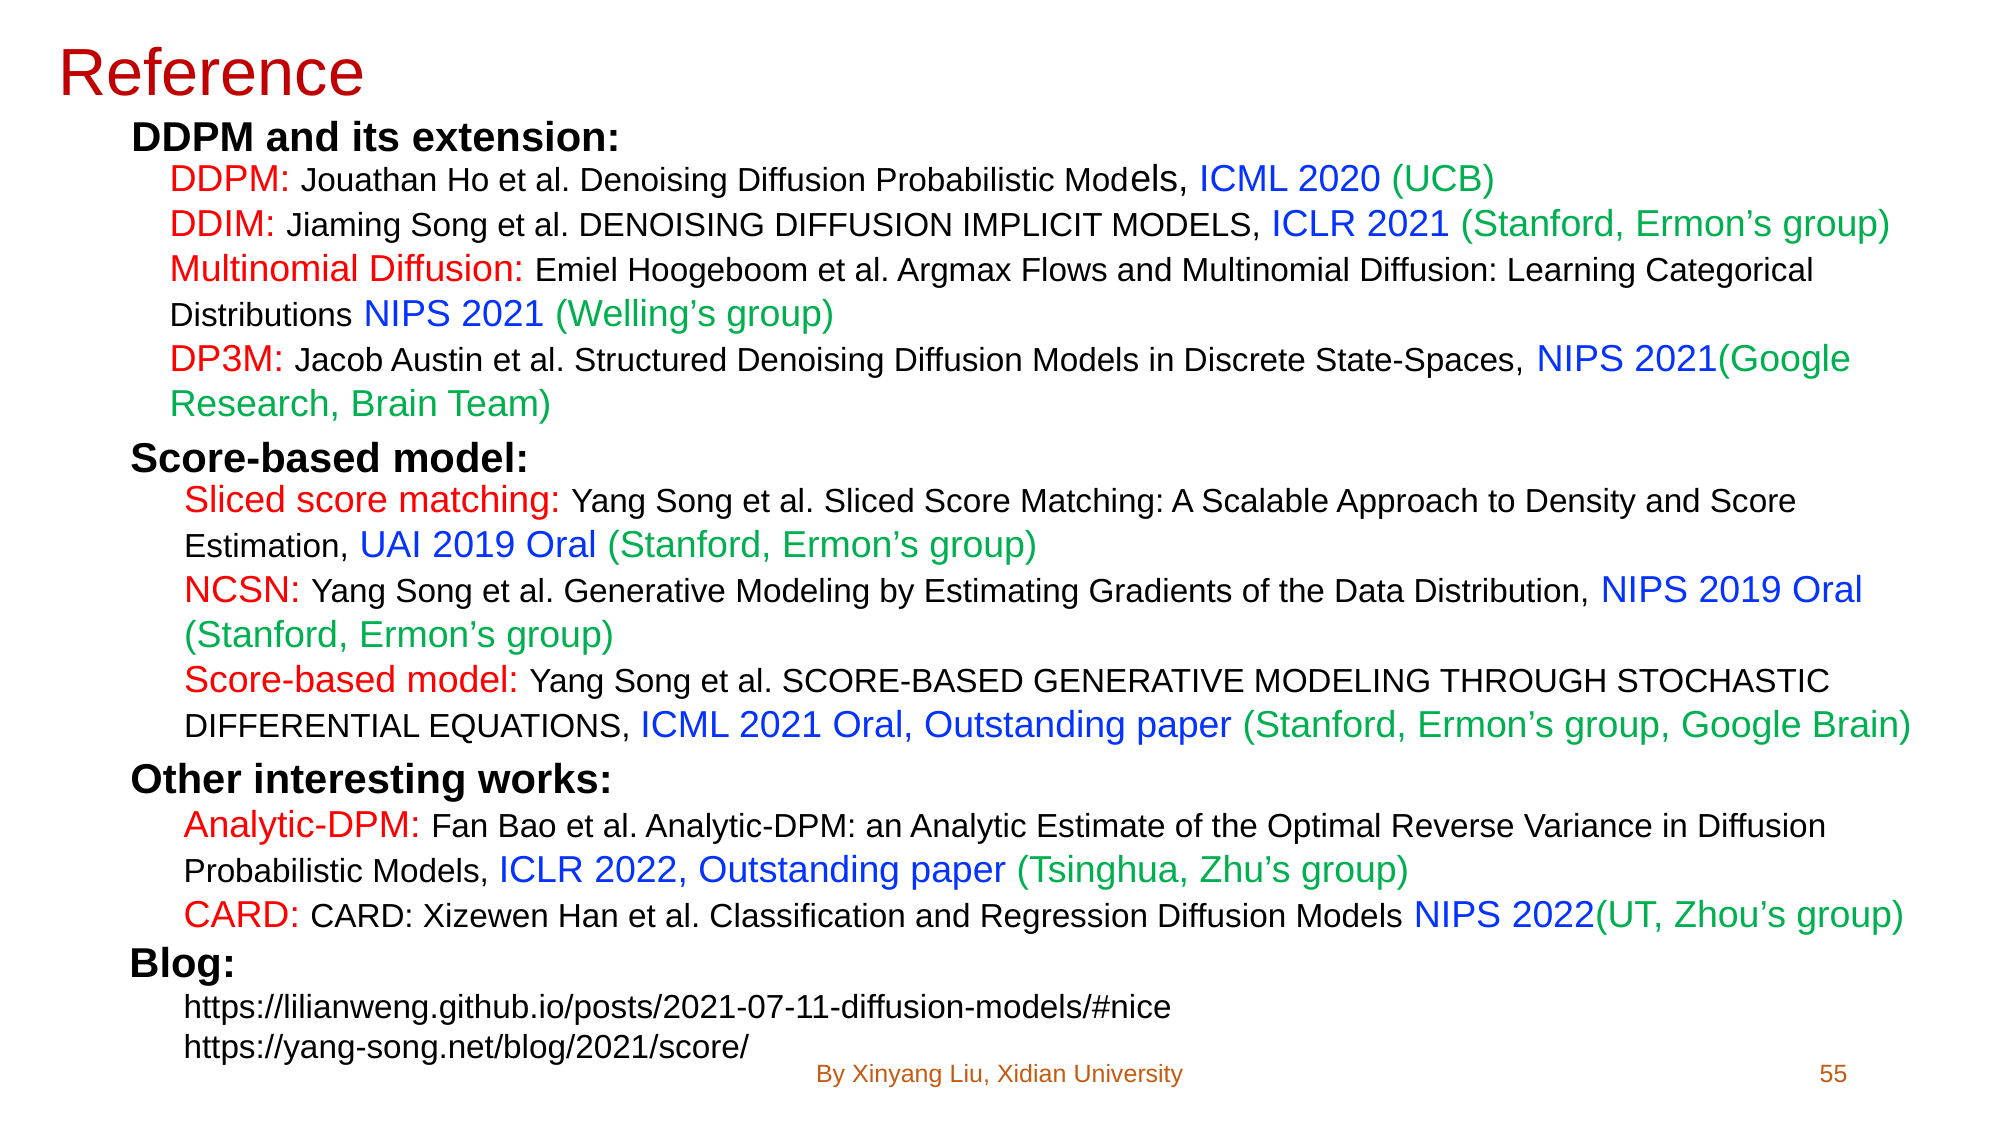

Reference
DDPM and its extension:
DDPM: Jouathan Ho et al. Denoising Diffusion Probabilistic Models, ICML 2020 (UCB)
DDIM: Jiaming Song et al. DENOISING DIFFUSION IMPLICIT MODELS, ICLR 2021 (Stanford, Ermon’s group)
Multinomial Diffusion: Emiel Hoogeboom et al. Argmax Flows and Multinomial Diffusion: Learning Categorical Distributions NIPS 2021 (Welling’s group)
DP3M: Jacob Austin et al. Structured Denoising Diffusion Models in Discrete State-Spaces, NIPS 2021(Google Research, Brain Team)

Score-based model:
Sliced score matching: Yang Song et al. Sliced Score Matching: A Scalable Approach to Density and Score Estimation, UAI 2019 Oral (Stanford, Ermon’s group)
NCSN: Yang Song et al. Generative Modeling by Estimating Gradients of the Data Distribution, NIPS 2019 Oral (Stanford, Ermon’s group)
Score-based model: Yang Song et al. SCORE-BASED GENERATIVE MODELING THROUGH STOCHASTIC DIFFERENTIAL EQUATIONS, ICML 2021 Oral, Outstanding paper (Stanford, Ermon’s group, Google Brain)
Other interesting works:
Analytic-DPM: Fan Bao et al. Analytic-DPM: an Analytic Estimate of the Optimal Reverse Variance in Diffusion Probabilistic Models, ICLR 2022, Outstanding paper (Tsinghua, Zhu’s group)
CARD: CARD: Xizewen Han et al. Classification and Regression Diffusion Models NIPS 2022(UT, Zhou’s group)
Blog:

https://lilianweng.github.io/posts/2021-07-11-diffusion-models/#nice
https://yang-song.net/blog/2021/score/
By Xinyang Liu, Xidian University
55